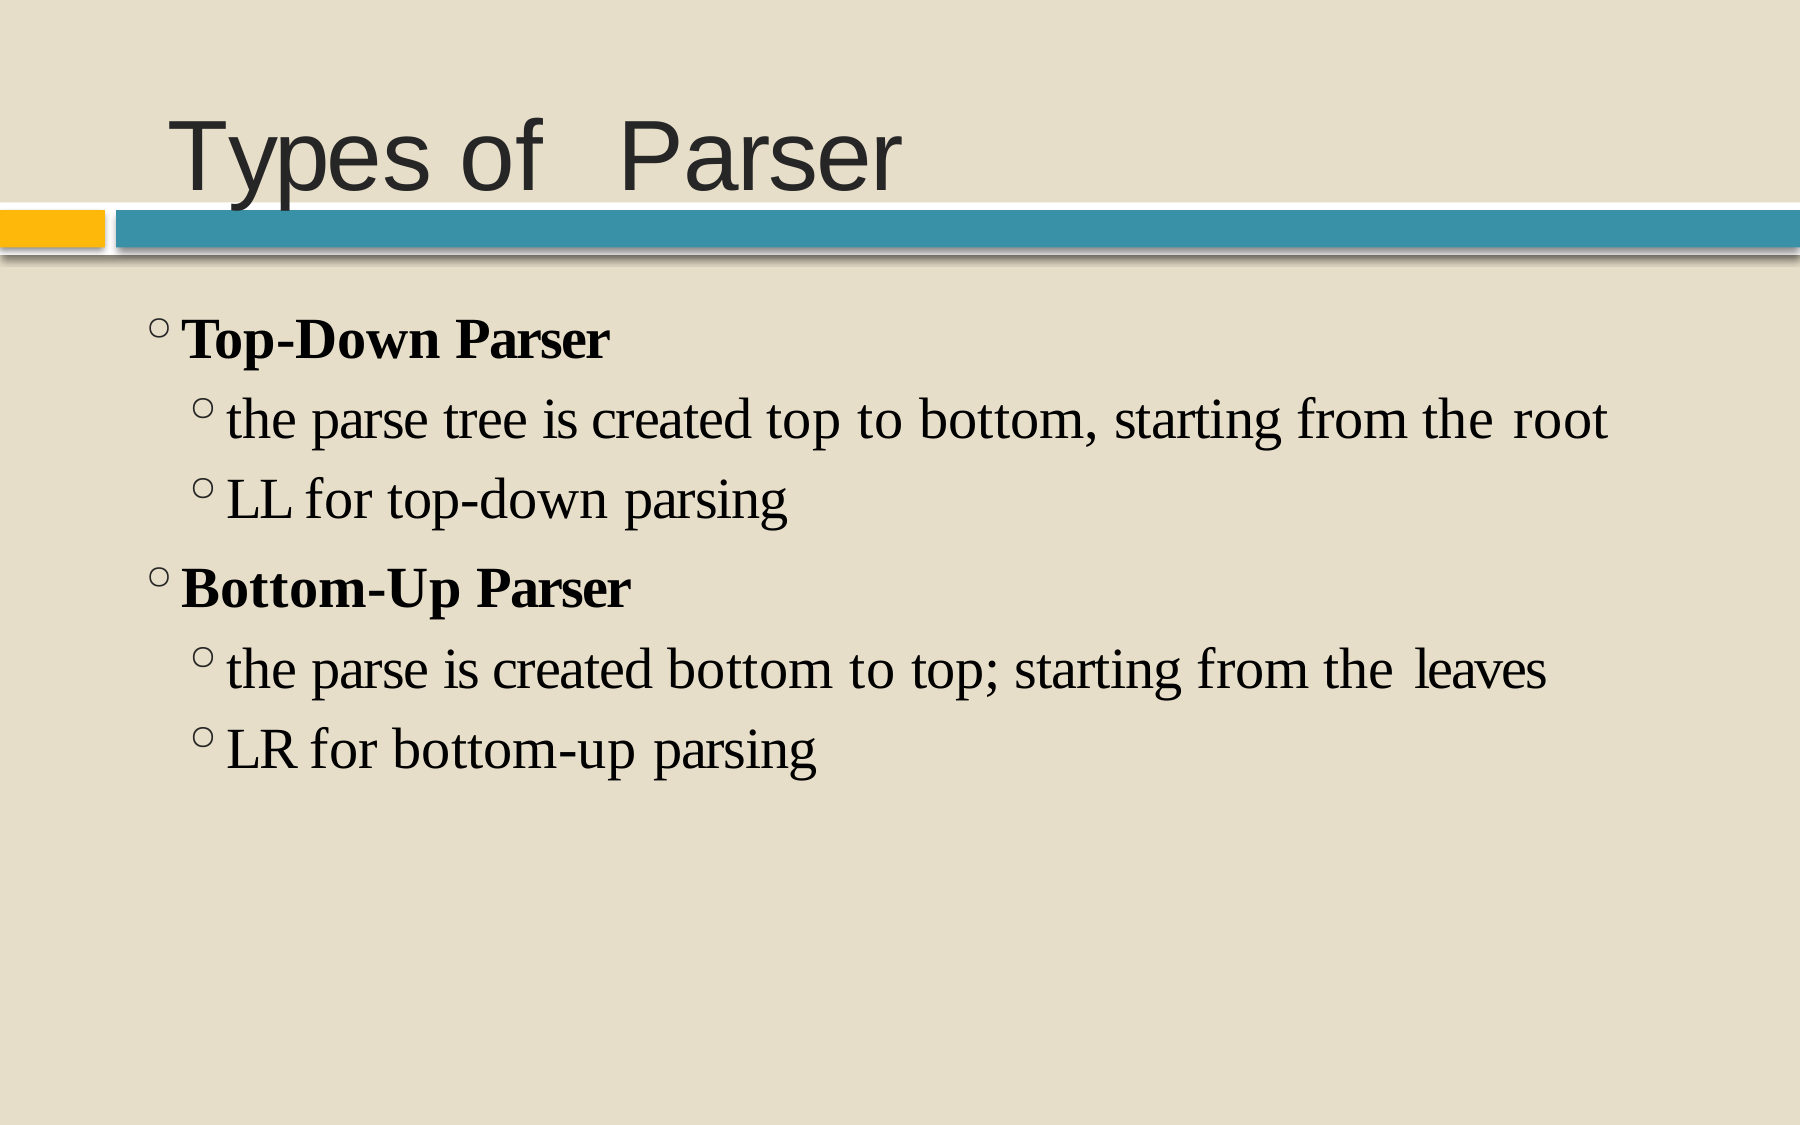

# Types of	Parser
Top-Down Parser
the parse tree is created top to bottom, starting from the root
LL for top-down parsing
Bottom-Up Parser
the parse is created bottom to top; starting from the leaves
LR for bottom-up parsing